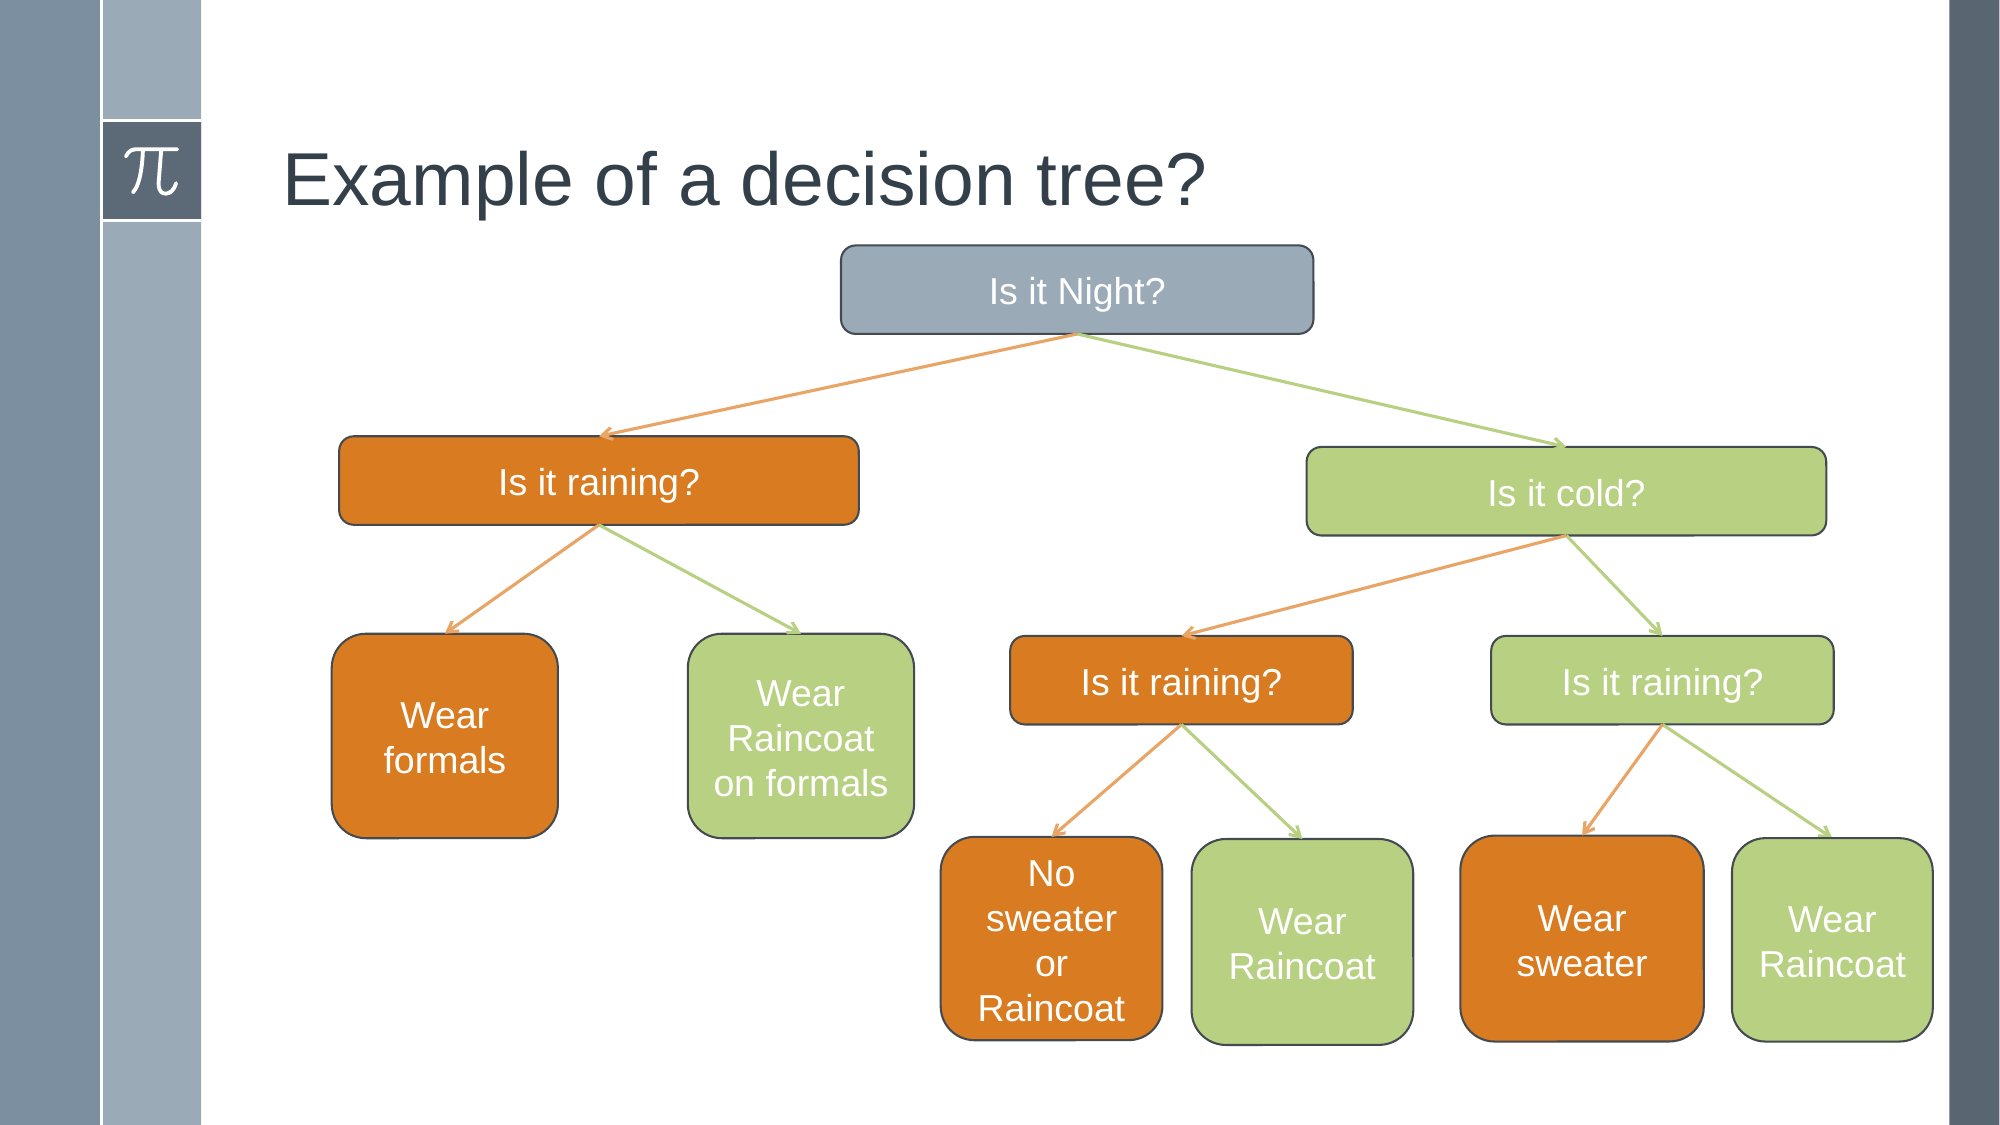

# Example of a decision tree?
Is it Night?
Is it raining?
Is it cold?
Wear formals
Wear Raincoat
on formals
Is it raining?
Is it raining?
Wear sweater
No sweater or Raincoat
Wear Raincoat
Wear Raincoat